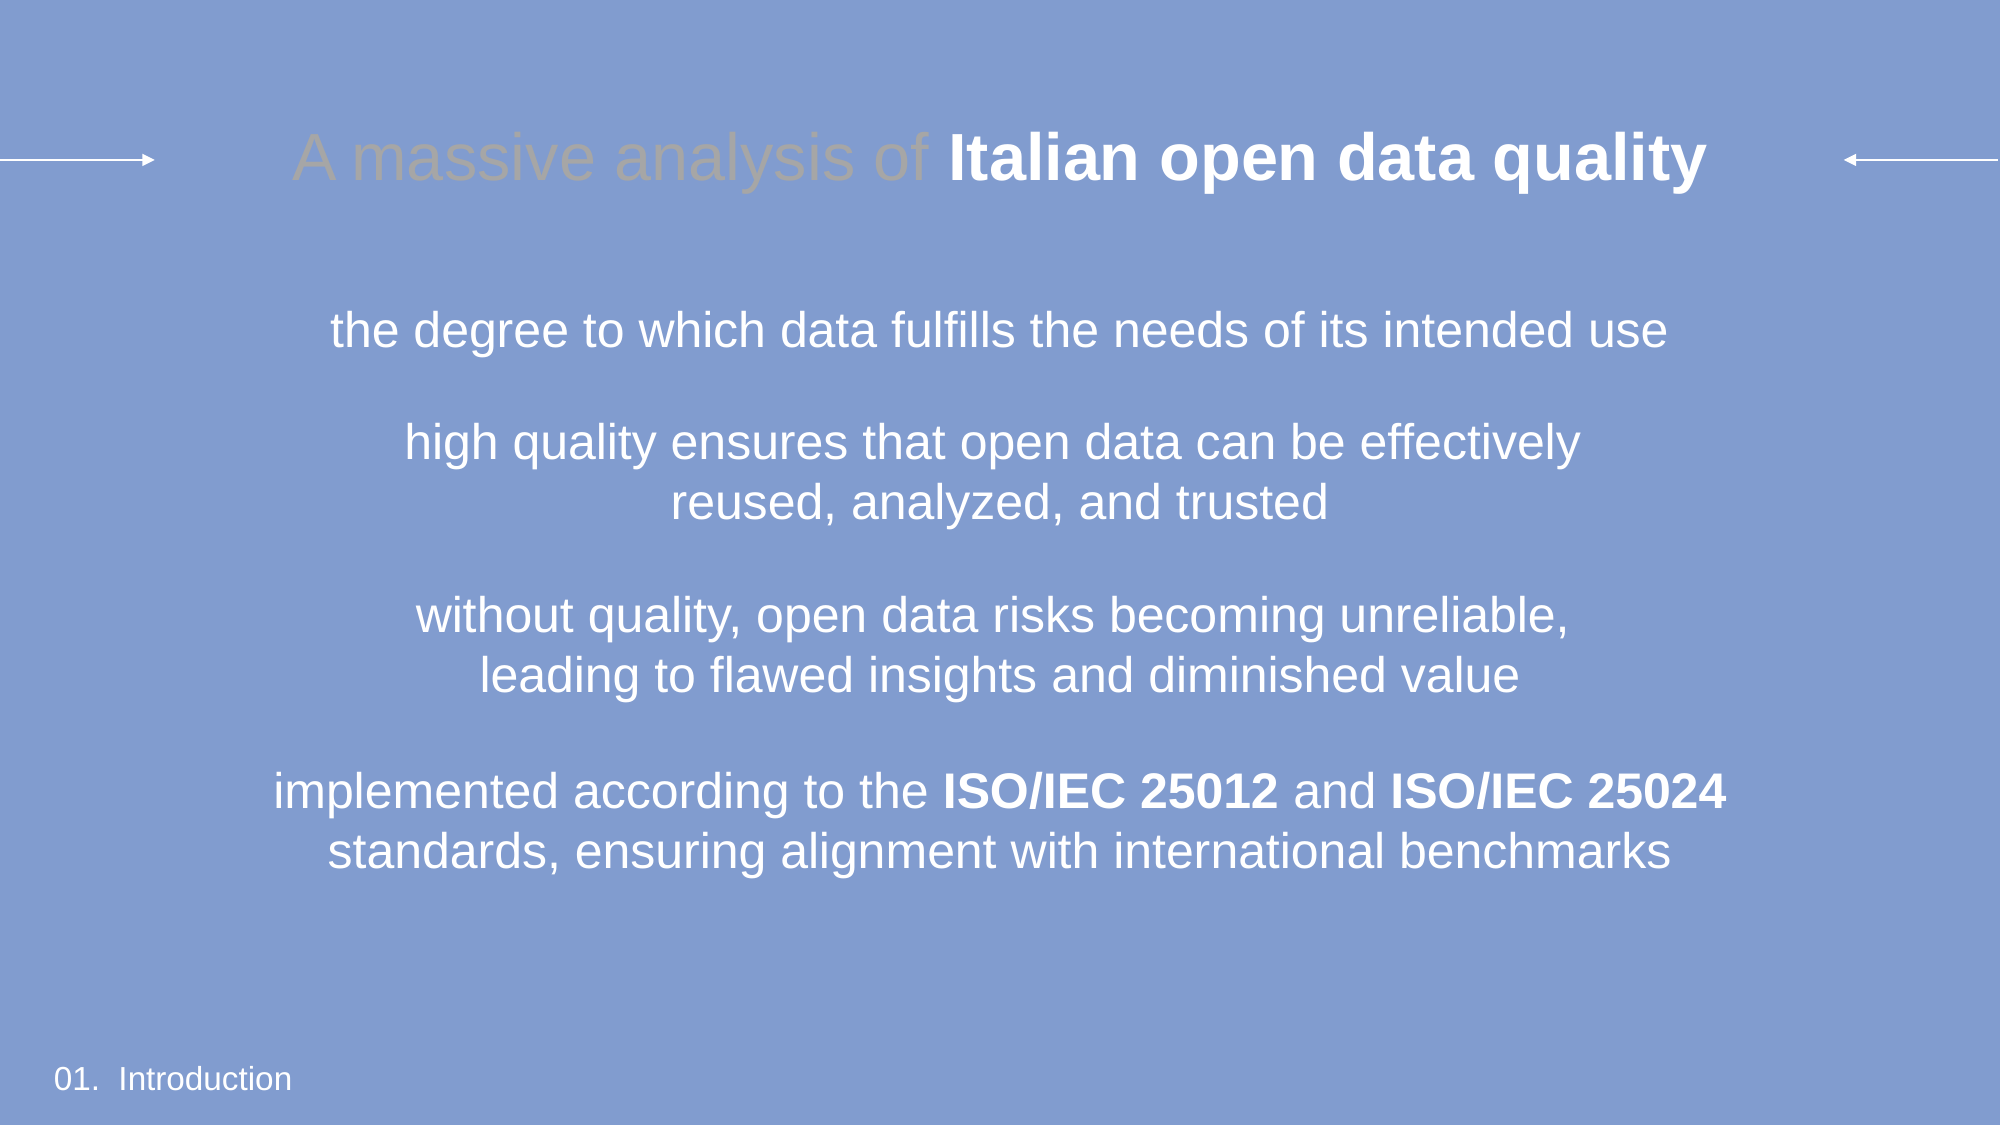

A massive analysis of Italian open data quality
the degree to which data fulfills the needs of its intended use
high quality ensures that open data can be effectively
reused, analyzed, and trusted
without quality, open data risks becoming unreliable,
leading to flawed insights and diminished value
implemented according to the ISO/IEC 25012 and ISO/IEC 25024 standards, ensuring alignment with international benchmarks
01.  Introduction